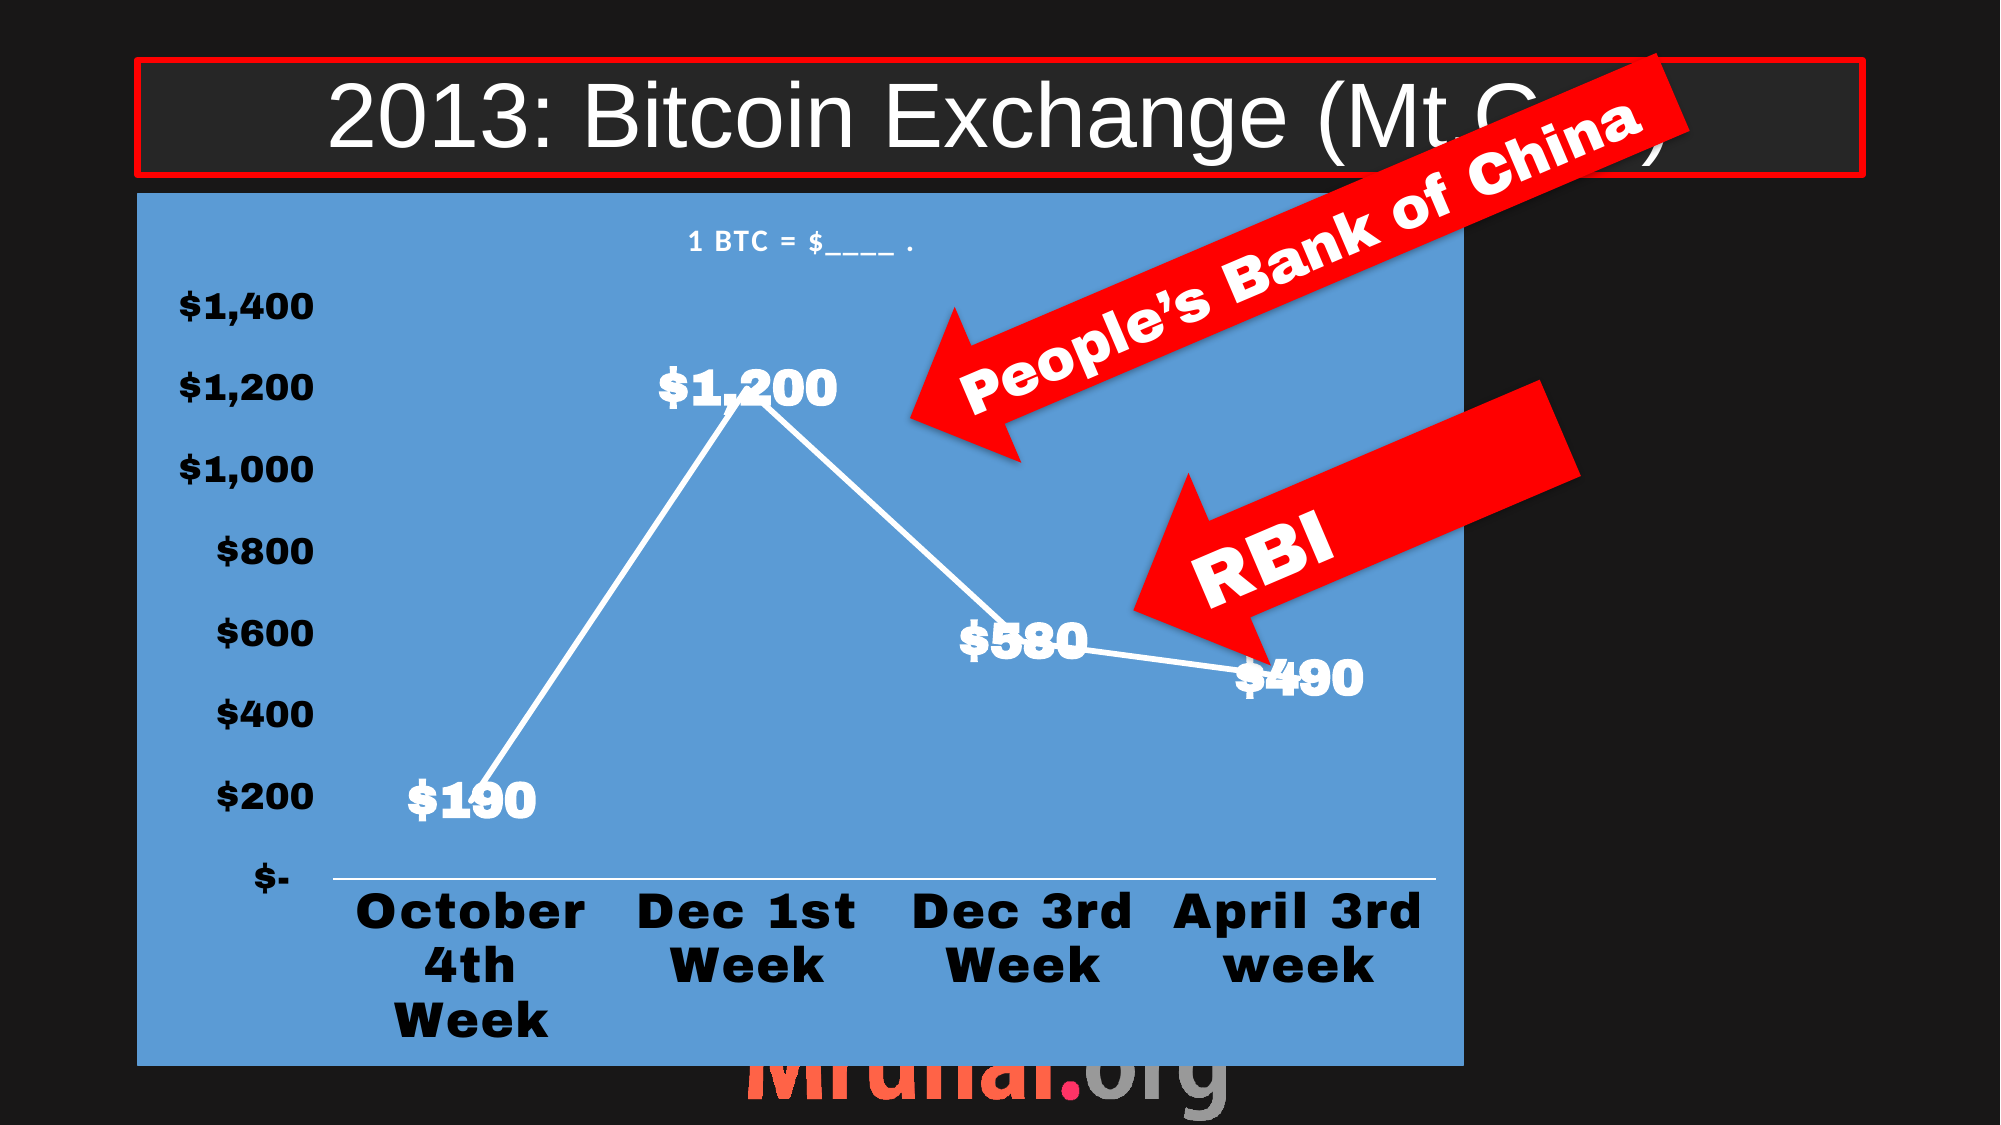

# 2013: Bitcoin Exchange (Mt.Gox)
People’s Bank of China

### Chart: 1 BTC = $____ .

| Category |  |
|---|---|
| October 4th Week | 190.0 |
| Dec 1st Week | 1200.0 |
| Dec 3rd Week | 580.0 |
| April 3rd week | 490.0 |
RBI